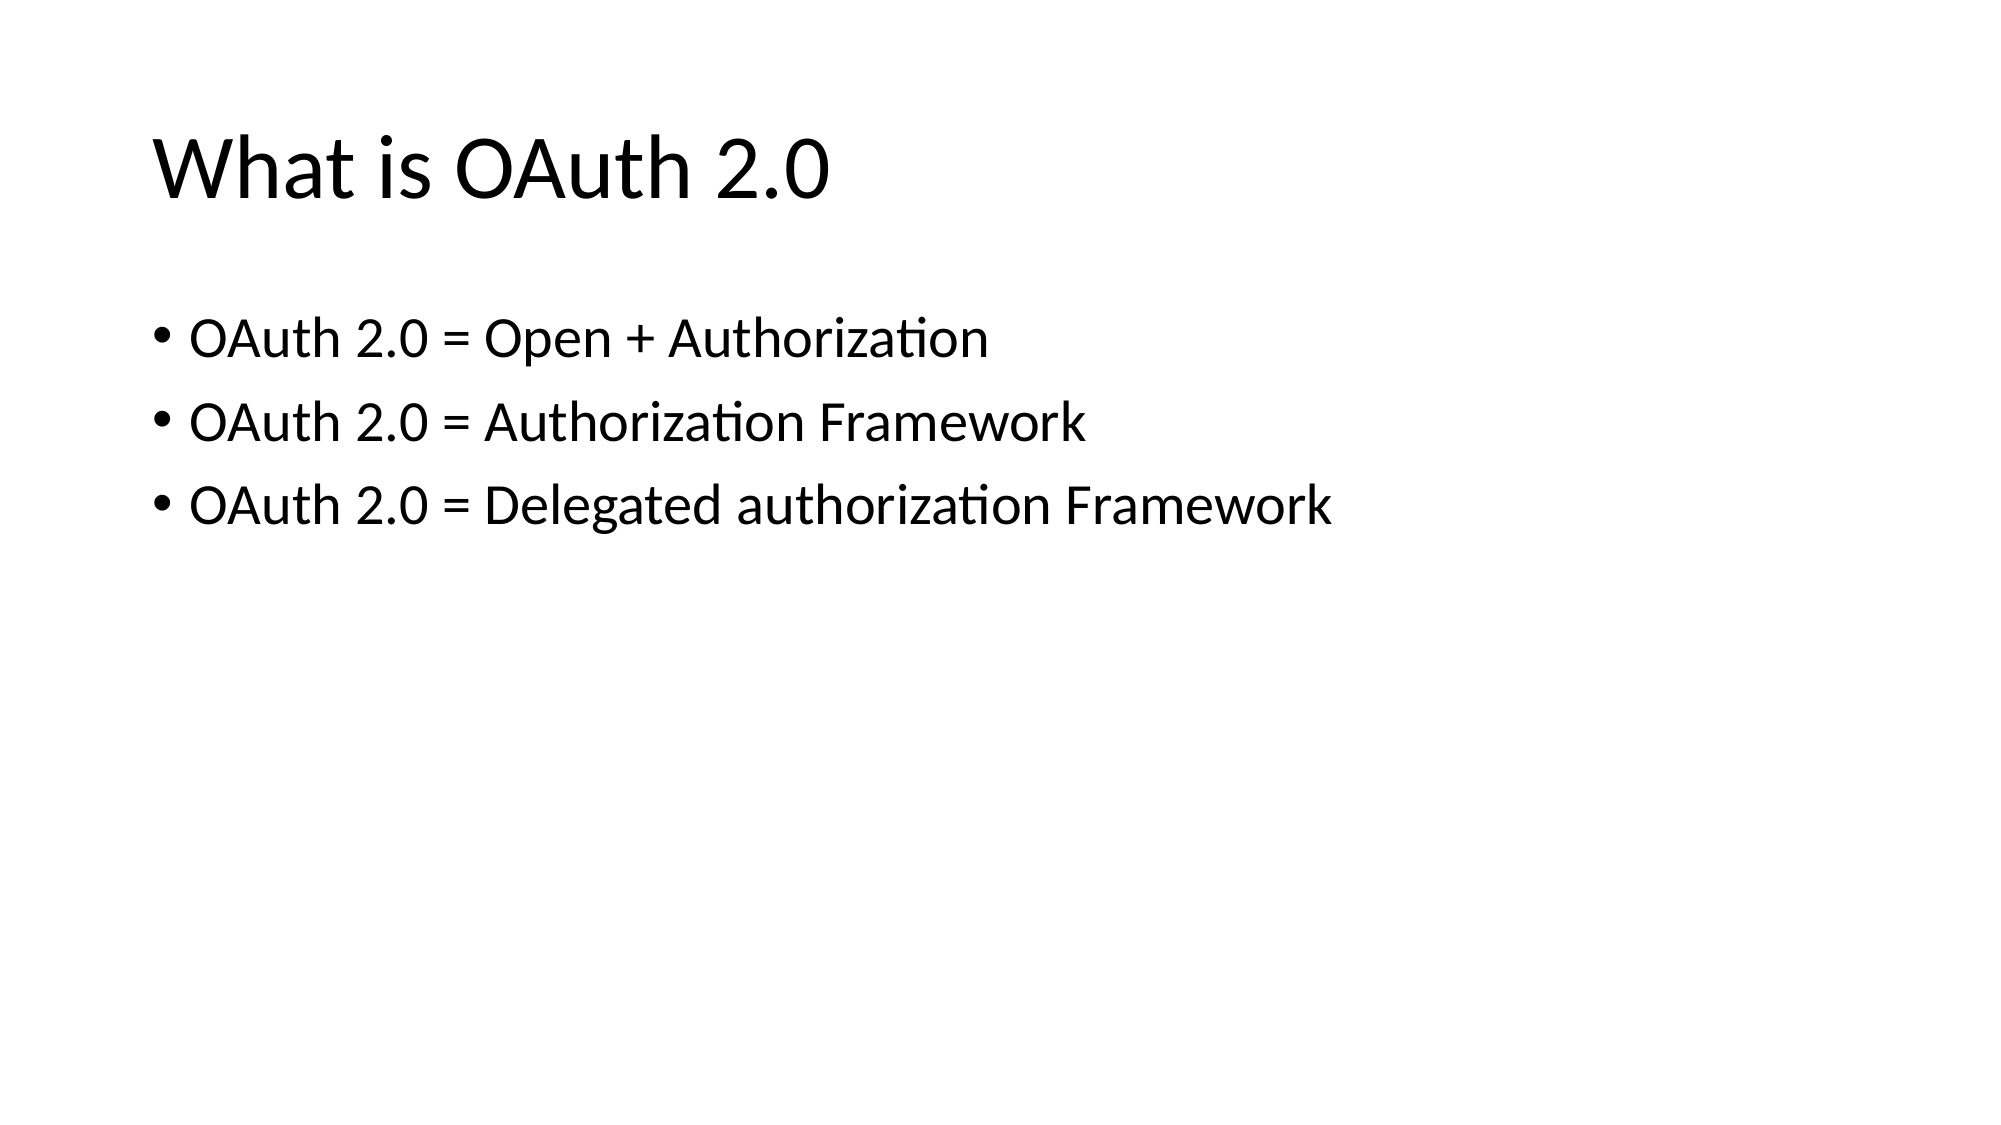

# What is OAuth 2.0
OAuth 2.0 = Open + Authorization
OAuth 2.0 = Authorization Framework
OAuth 2.0 = Delegated authorization Framework